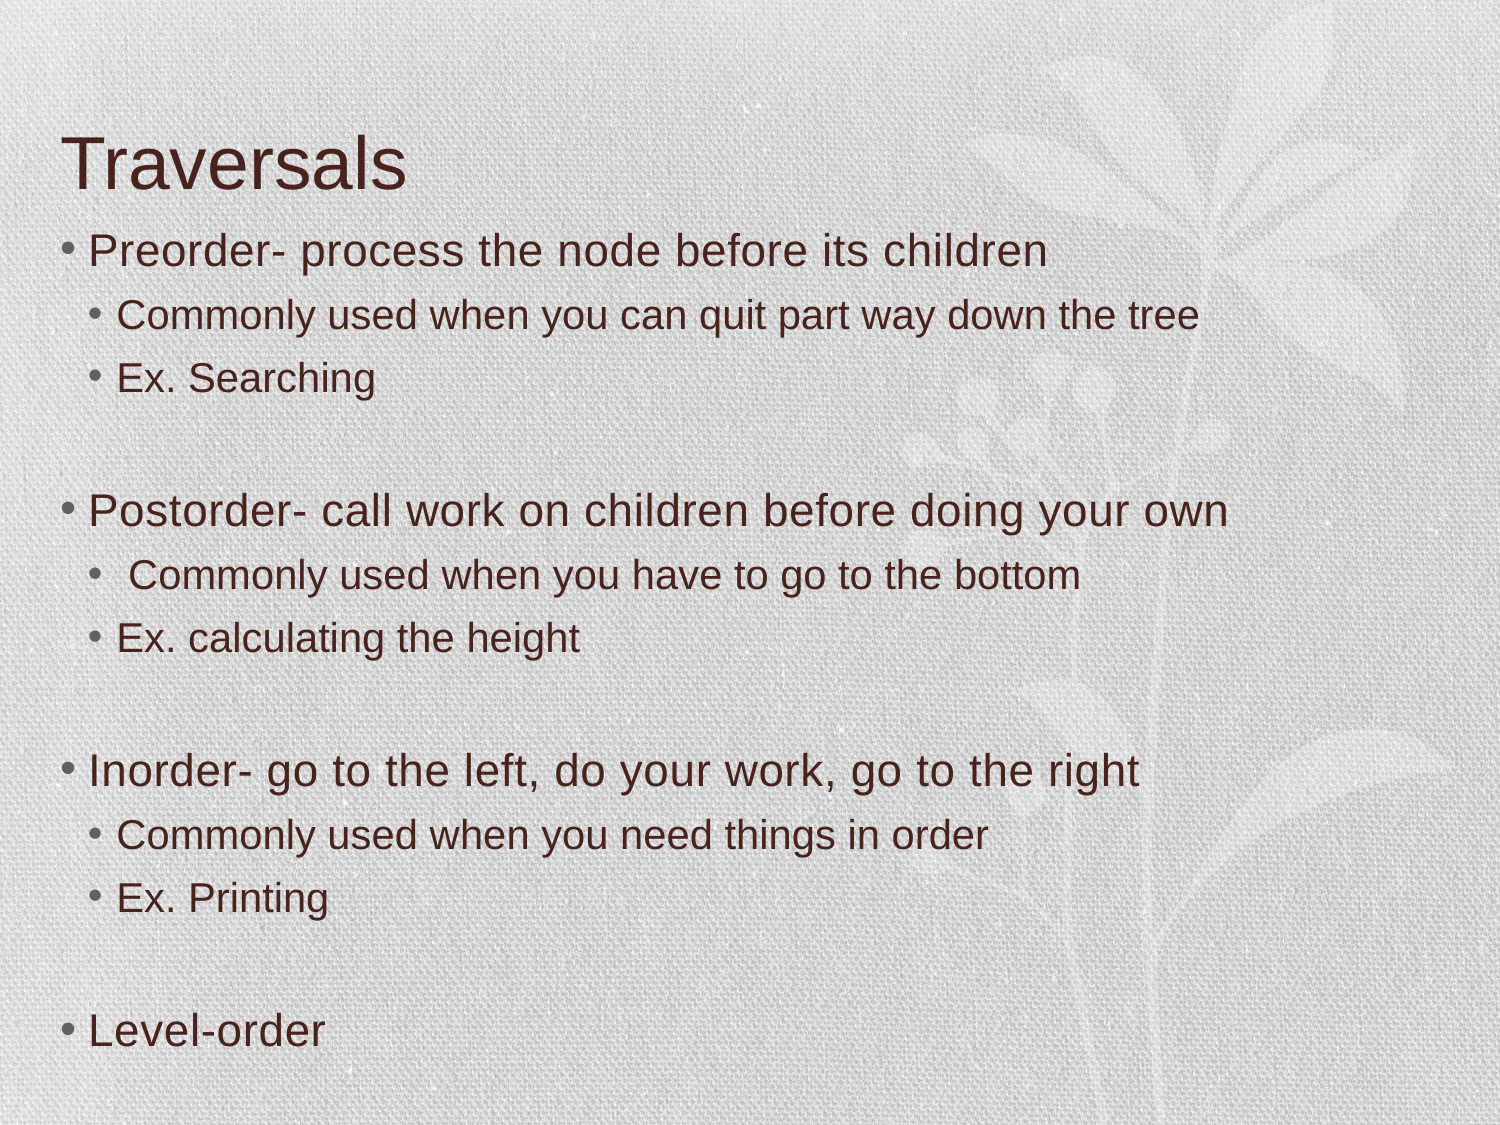

# Traversals
Preorder- process the node before its children
Commonly used when you can quit part way down the tree
Ex. Searching

Postorder- call work on children before doing your own
 Commonly used when you have to go to the bottom
Ex. calculating the height

Inorder- go to the left, do your work, go to the right
Commonly used when you need things in order
Ex. Printing

Level-order